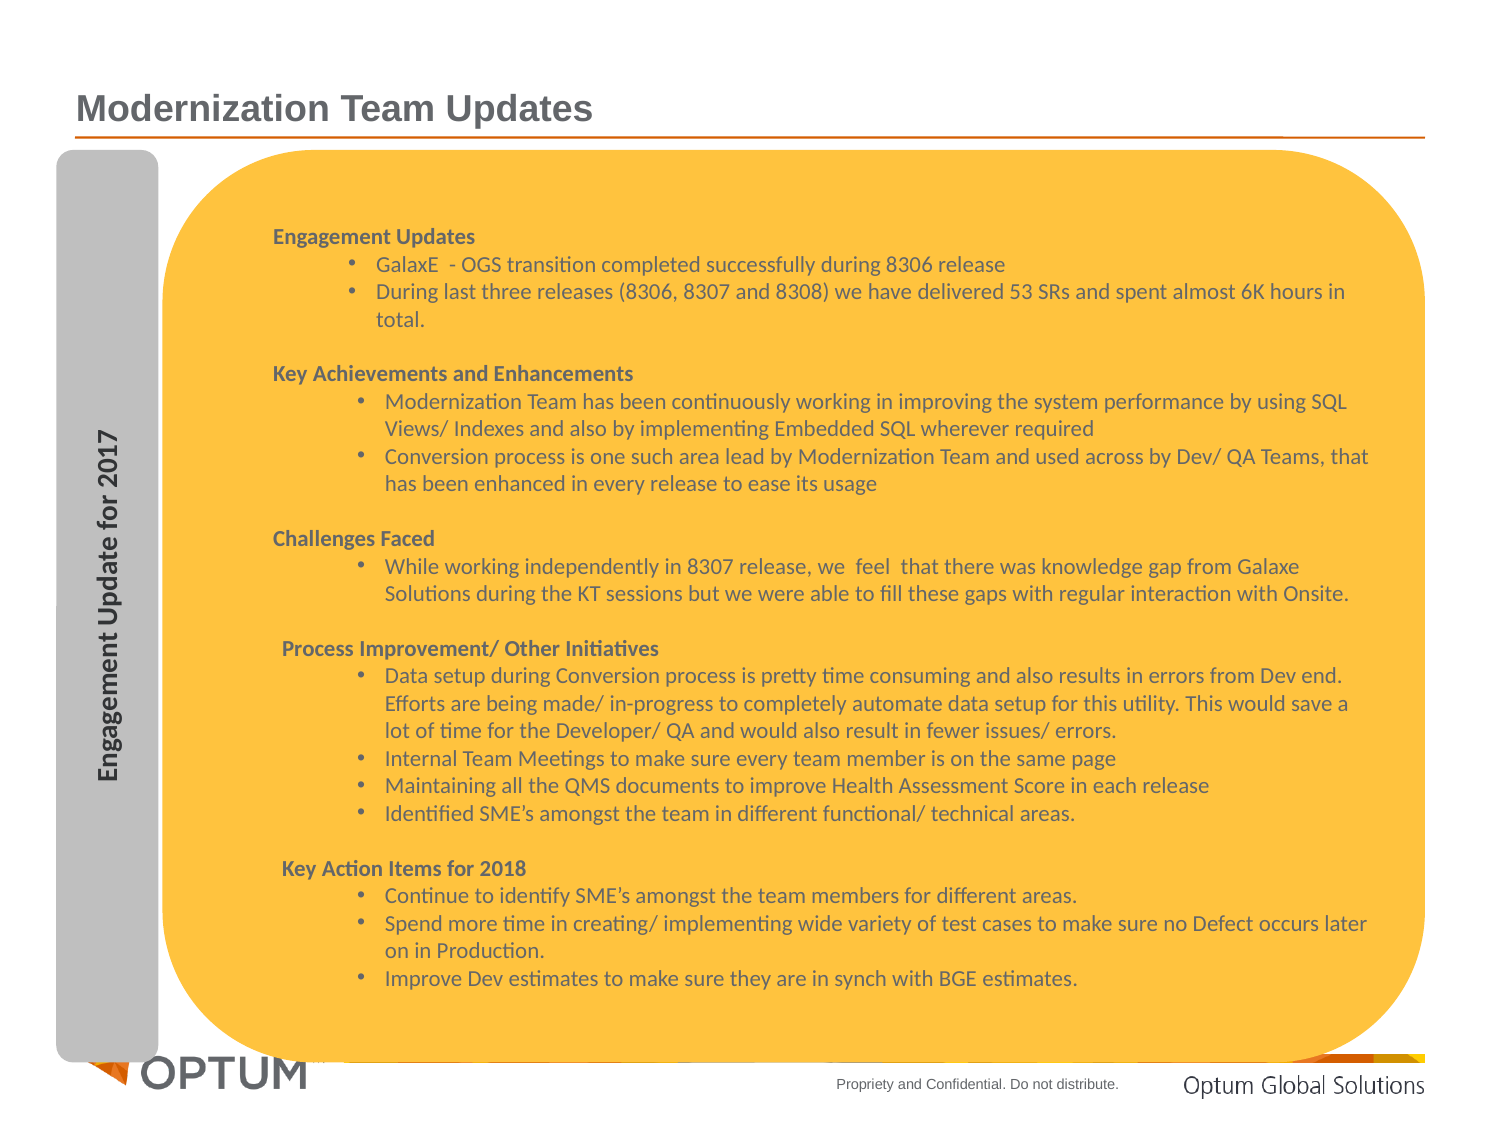

Modernization Team Updates
Engagement Update for 2017

Engagement Updates
GalaxE  - OGS transition completed successfully during 8306 release
During last three releases (8306, 8307 and 8308) we have delivered 53 SRs and spent almost 6K hours in total.

Key Achievements and Enhancements
Modernization Team has been continuously working in improving the system performance by using SQL Views/ Indexes and also by implementing Embedded SQL wherever required
Conversion process is one such area lead by Modernization Team and used across by Dev/ QA Teams, that has been enhanced in every release to ease its usage

Challenges Faced
While working independently in 8307 release, we  feel  that there was knowledge gap from Galaxe Solutions during the KT sessions but we were able to fill these gaps with regular interaction with Onsite.

Process Improvement/ Other Initiatives
Data setup during Conversion process is pretty time consuming and also results in errors from Dev end. Efforts are being made/ in-progress to completely automate data setup for this utility. This would save a lot of time for the Developer/ QA and would also result in fewer issues/ errors.
Internal Team Meetings to make sure every team member is on the same page
Maintaining all the QMS documents to improve Health Assessment Score in each release
Identified SME’s amongst the team in different functional/ technical areas.

Key Action Items for 2018
Continue to identify SME’s amongst the team members for different areas.
Spend more time in creating/ implementing wide variety of test cases to make sure no Defect occurs later on in Production.
Improve Dev estimates to make sure they are in synch with BGE estimates.